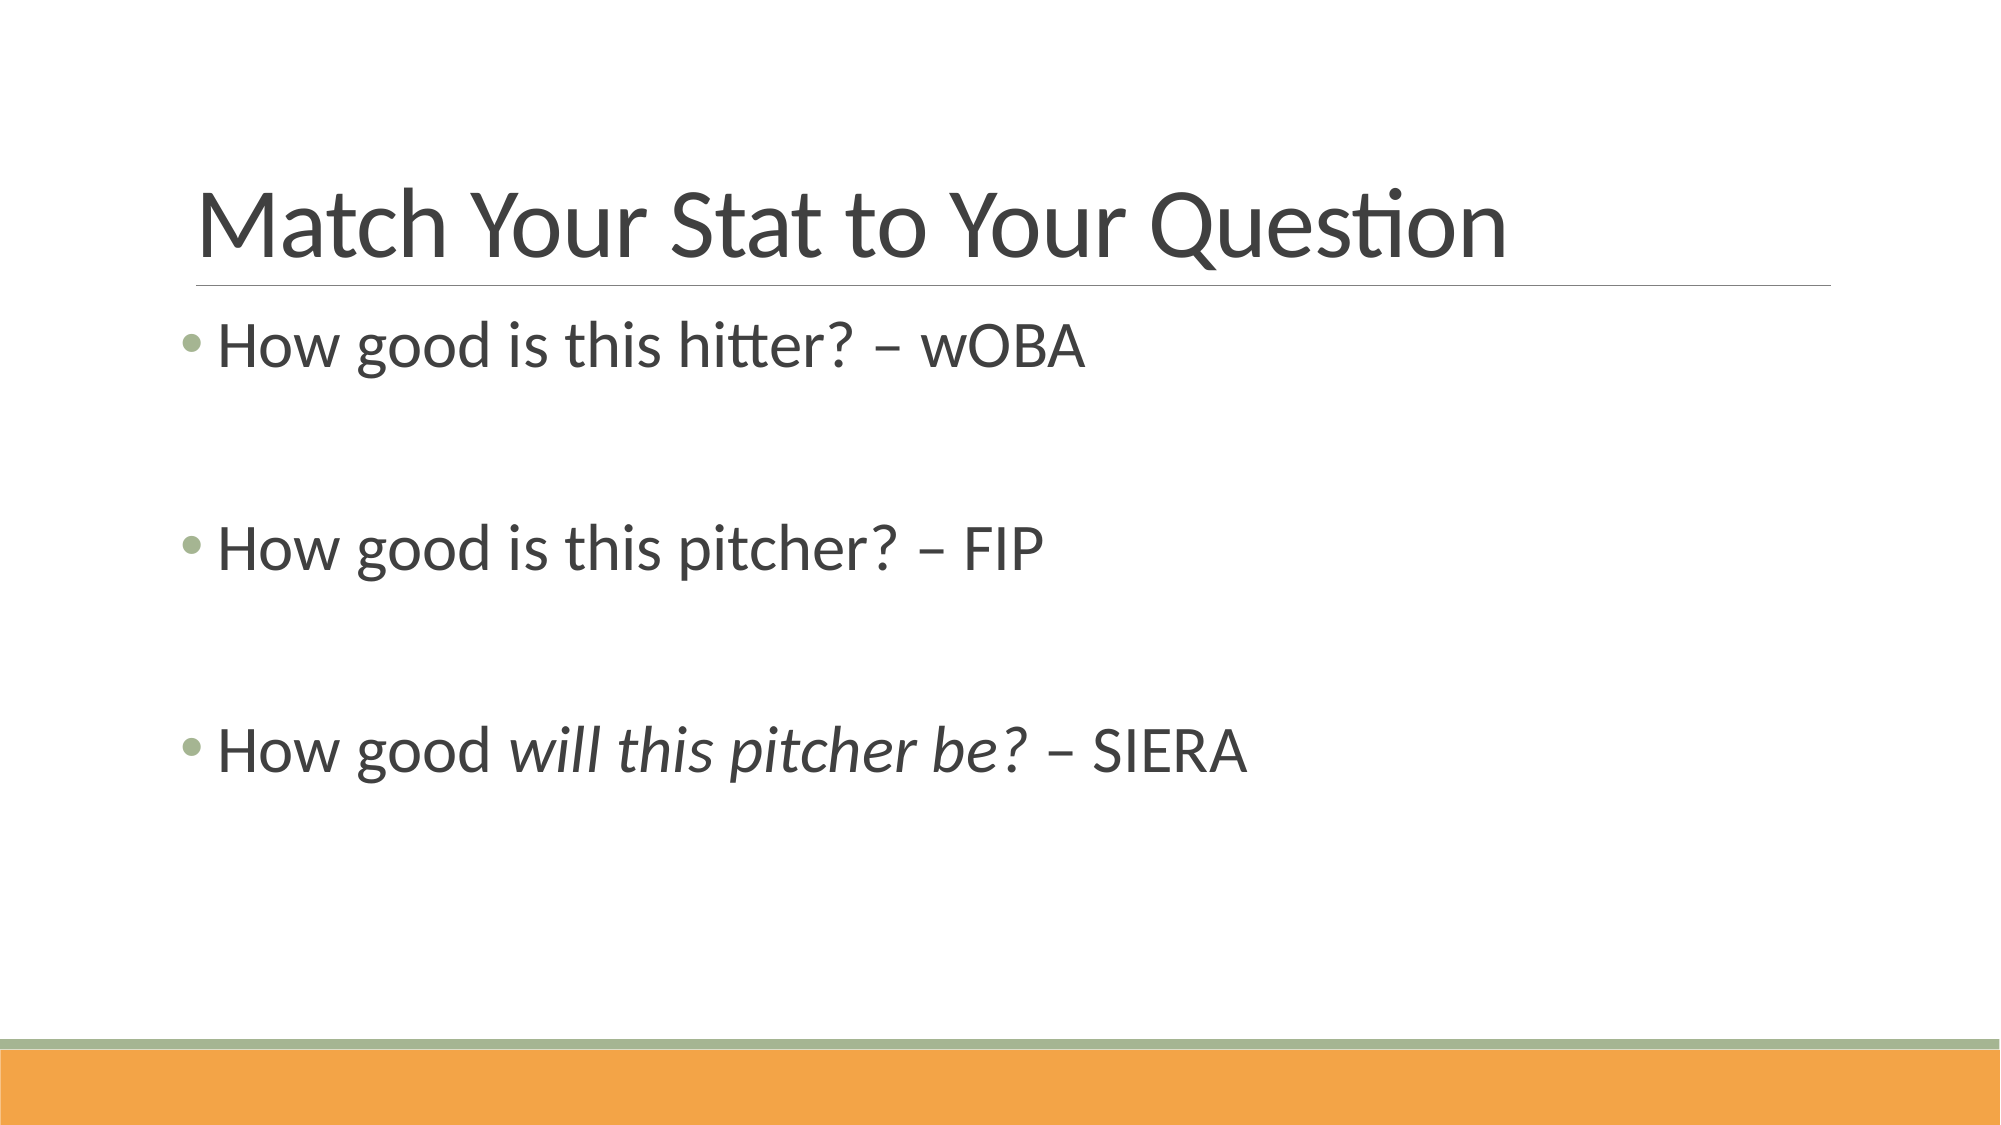

# Match Your Stat to Your Question
How good is this hitter? – wOBA

How good is this pitcher? – FIP

How good will this pitcher be? – SIERA